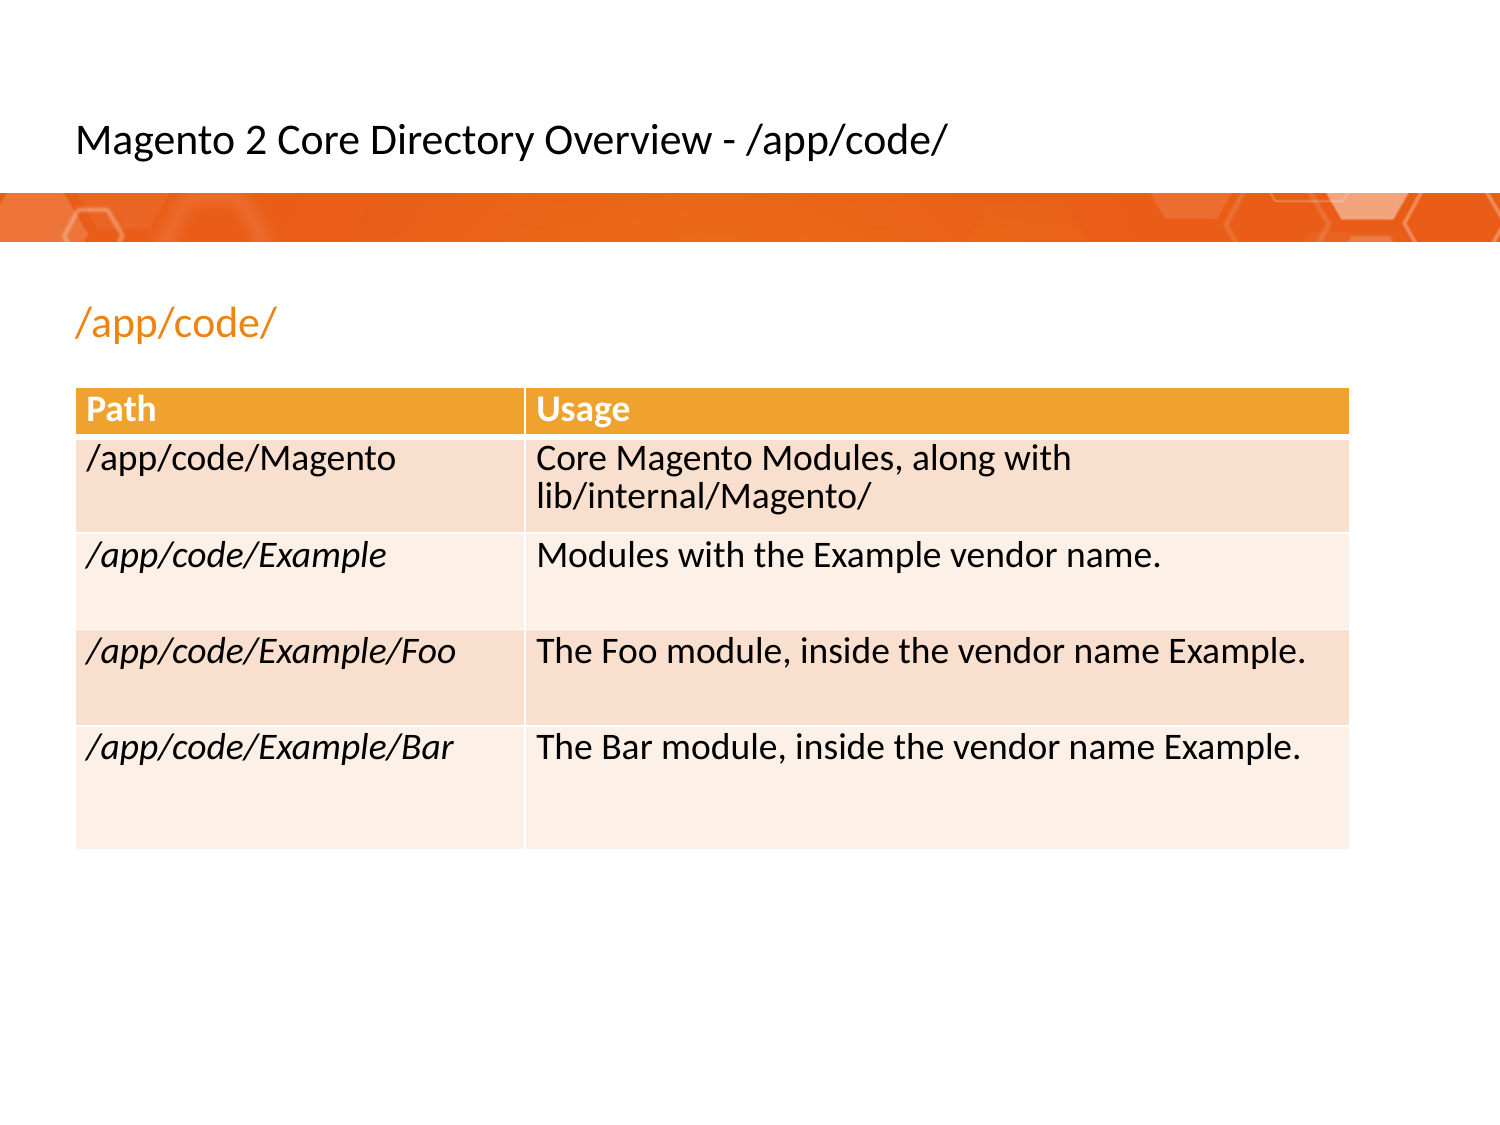

# Magento 2 Core Directory Overview - /app/code/
/app/code/
| Path | Usage |
| --- | --- |
| /app/code/Magento | Core Magento Modules, along with lib/internal/Magento/ |
| /app/code/Example | Modules with the Example vendor name. |
| /app/code/Example/Foo | The Foo module, inside the vendor name Example. |
| /app/code/Example/Bar | The Bar module, inside the vendor name Example. |